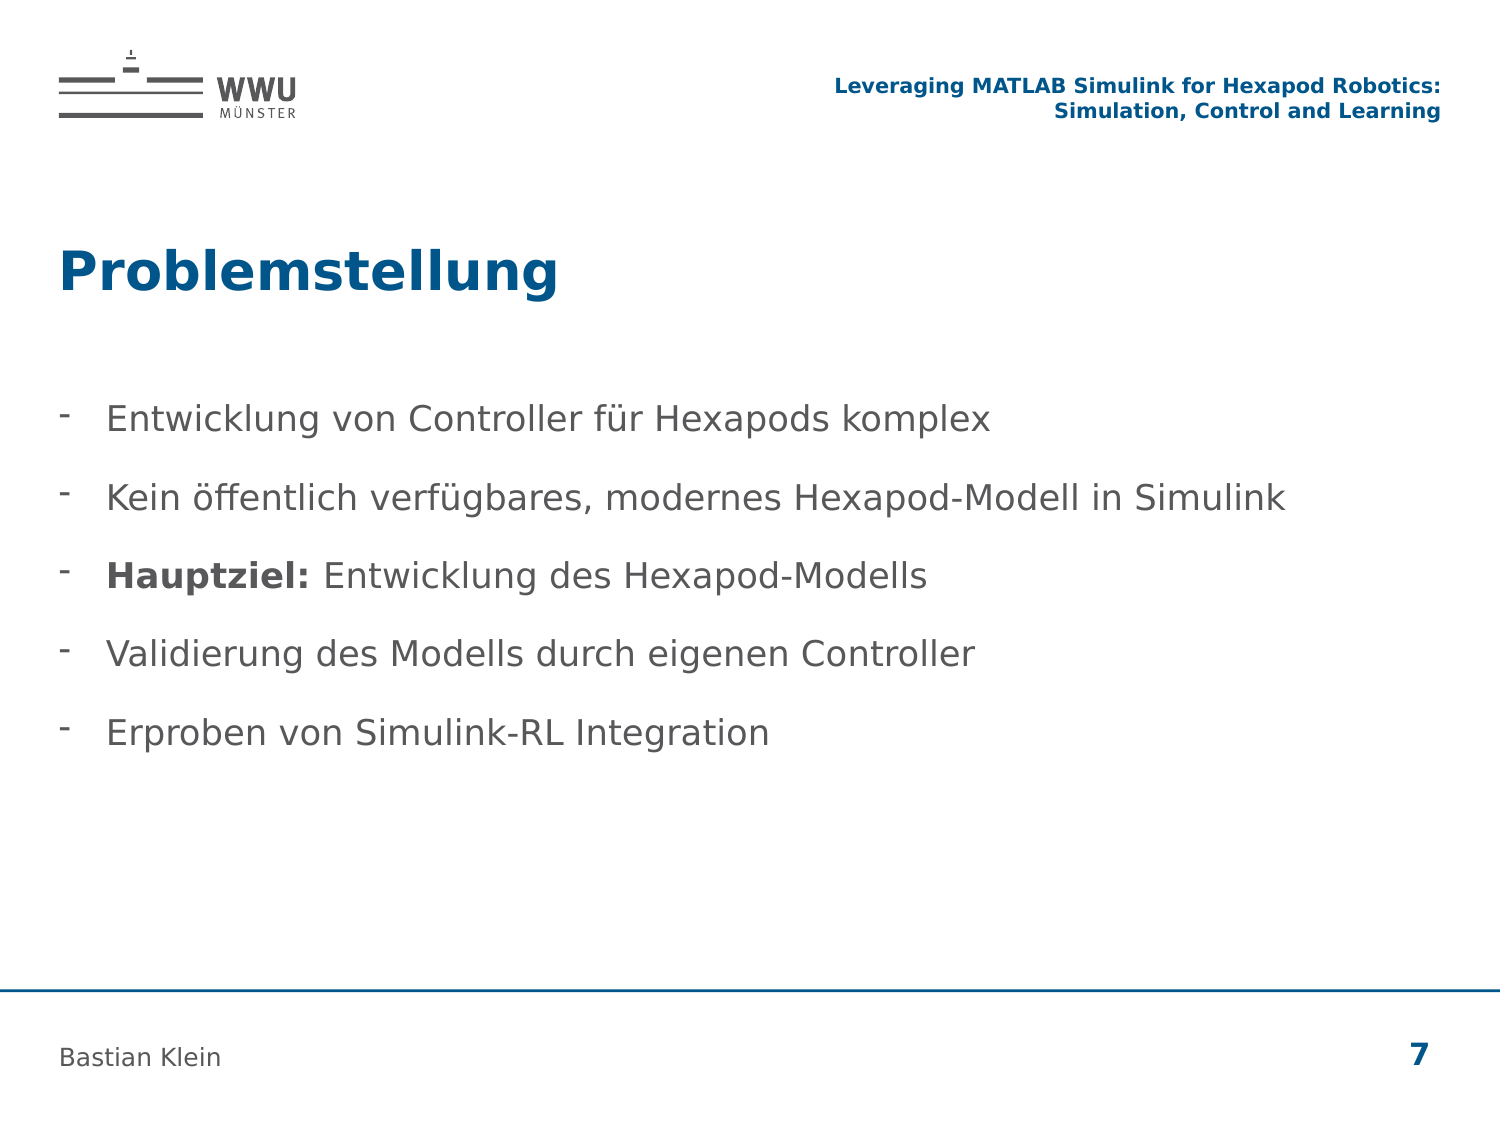

Leveraging MATLAB Simulink for Hexapod Robotics: Simulation, Control and Learning
# Problemstellung
Entwicklung von Controller für Hexapods komplex
Kein öffentlich verfügbares, modernes Hexapod-Modell in Simulink
Hauptziel: Entwicklung des Hexapod-Modells
Validierung des Modells durch eigenen Controller
Erproben von Simulink-RL Integration
Bastian Klein
7